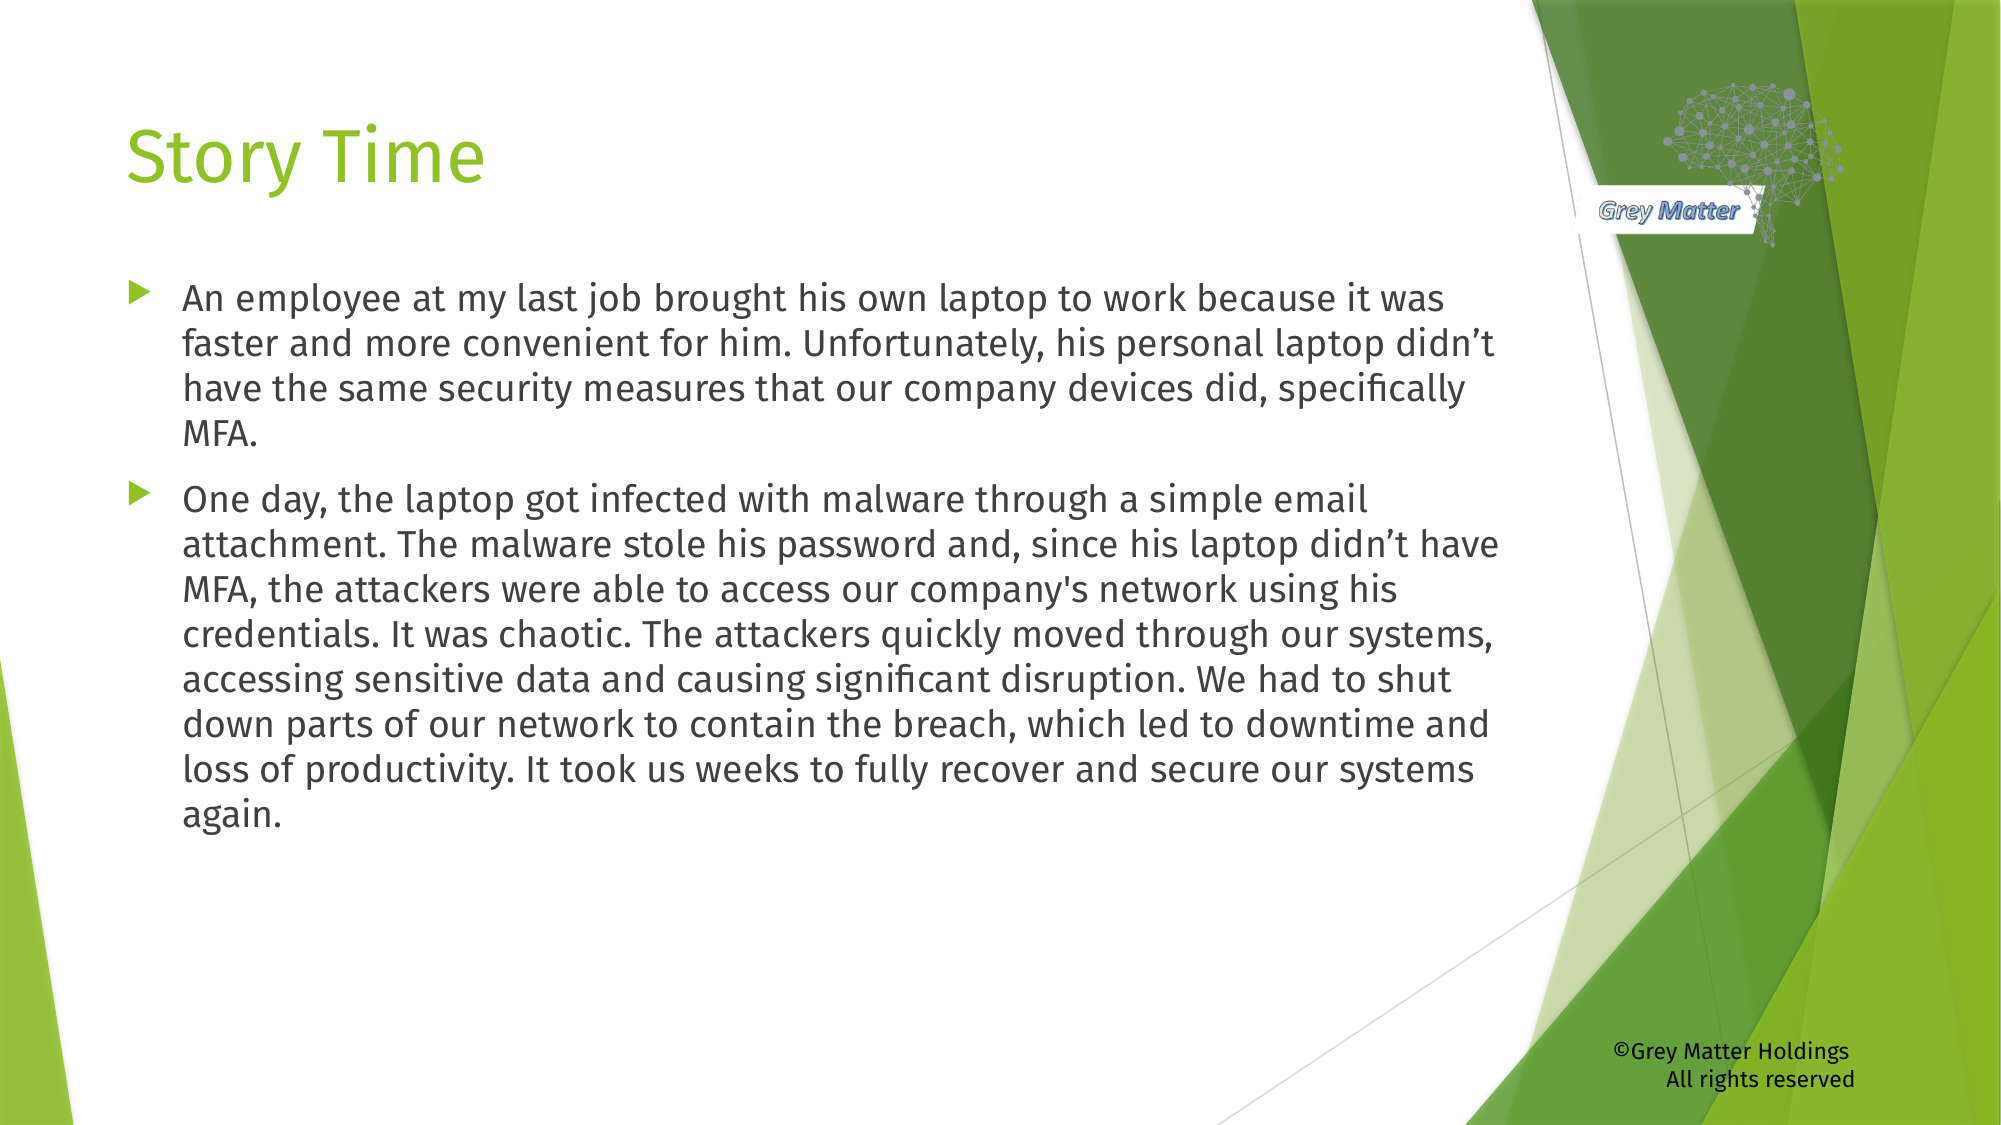

# Story Time
An employee at my last job brought his own laptop to work because it was faster and more convenient for him. Unfortunately, his personal laptop didn’t have the same security measures that our company devices did, specifically MFA.
One day, the laptop got infected with malware through a simple email attachment. The malware stole his password and, since his laptop didn’t have MFA, the attackers were able to access our company's network using his credentials. It was chaotic. The attackers quickly moved through our systems, accessing sensitive data and causing significant disruption. We had to shut down parts of our network to contain the breach, which led to downtime and loss of productivity. It took us weeks to fully recover and secure our systems again.